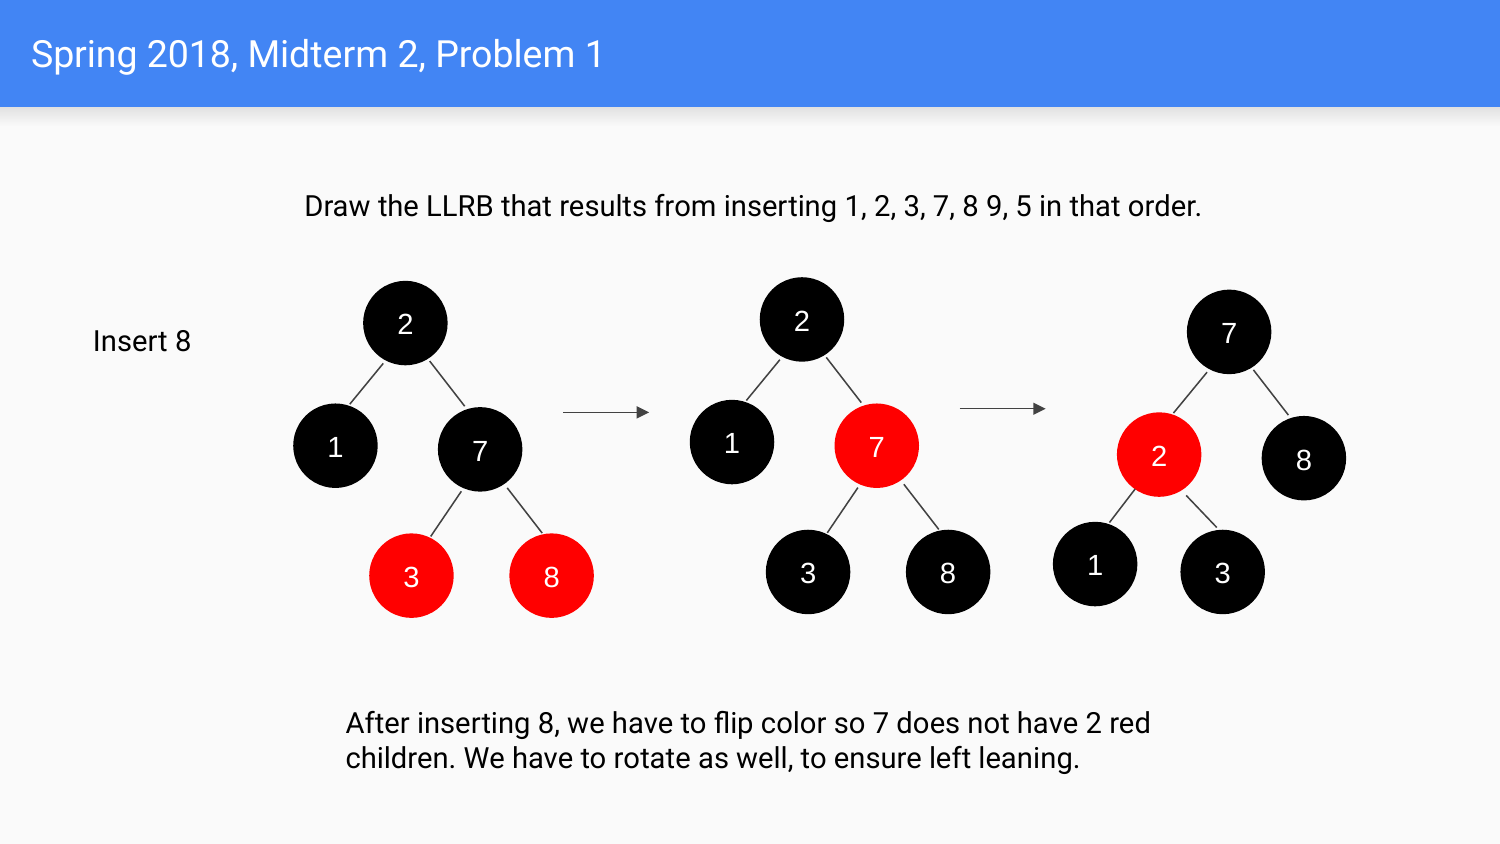

# Spring 2018, Midterm 2, Problem 1
Draw the LLRB that results from inserting 1, 2, 3, 7, 8 9, 5 in that order.
2
2
7
Insert 8
1
1
7
7
2
8
1
3
8
3
3
8
After inserting 8, we have to flip color so 7 does not have 2 red children. We have to rotate as well, to ensure left leaning.